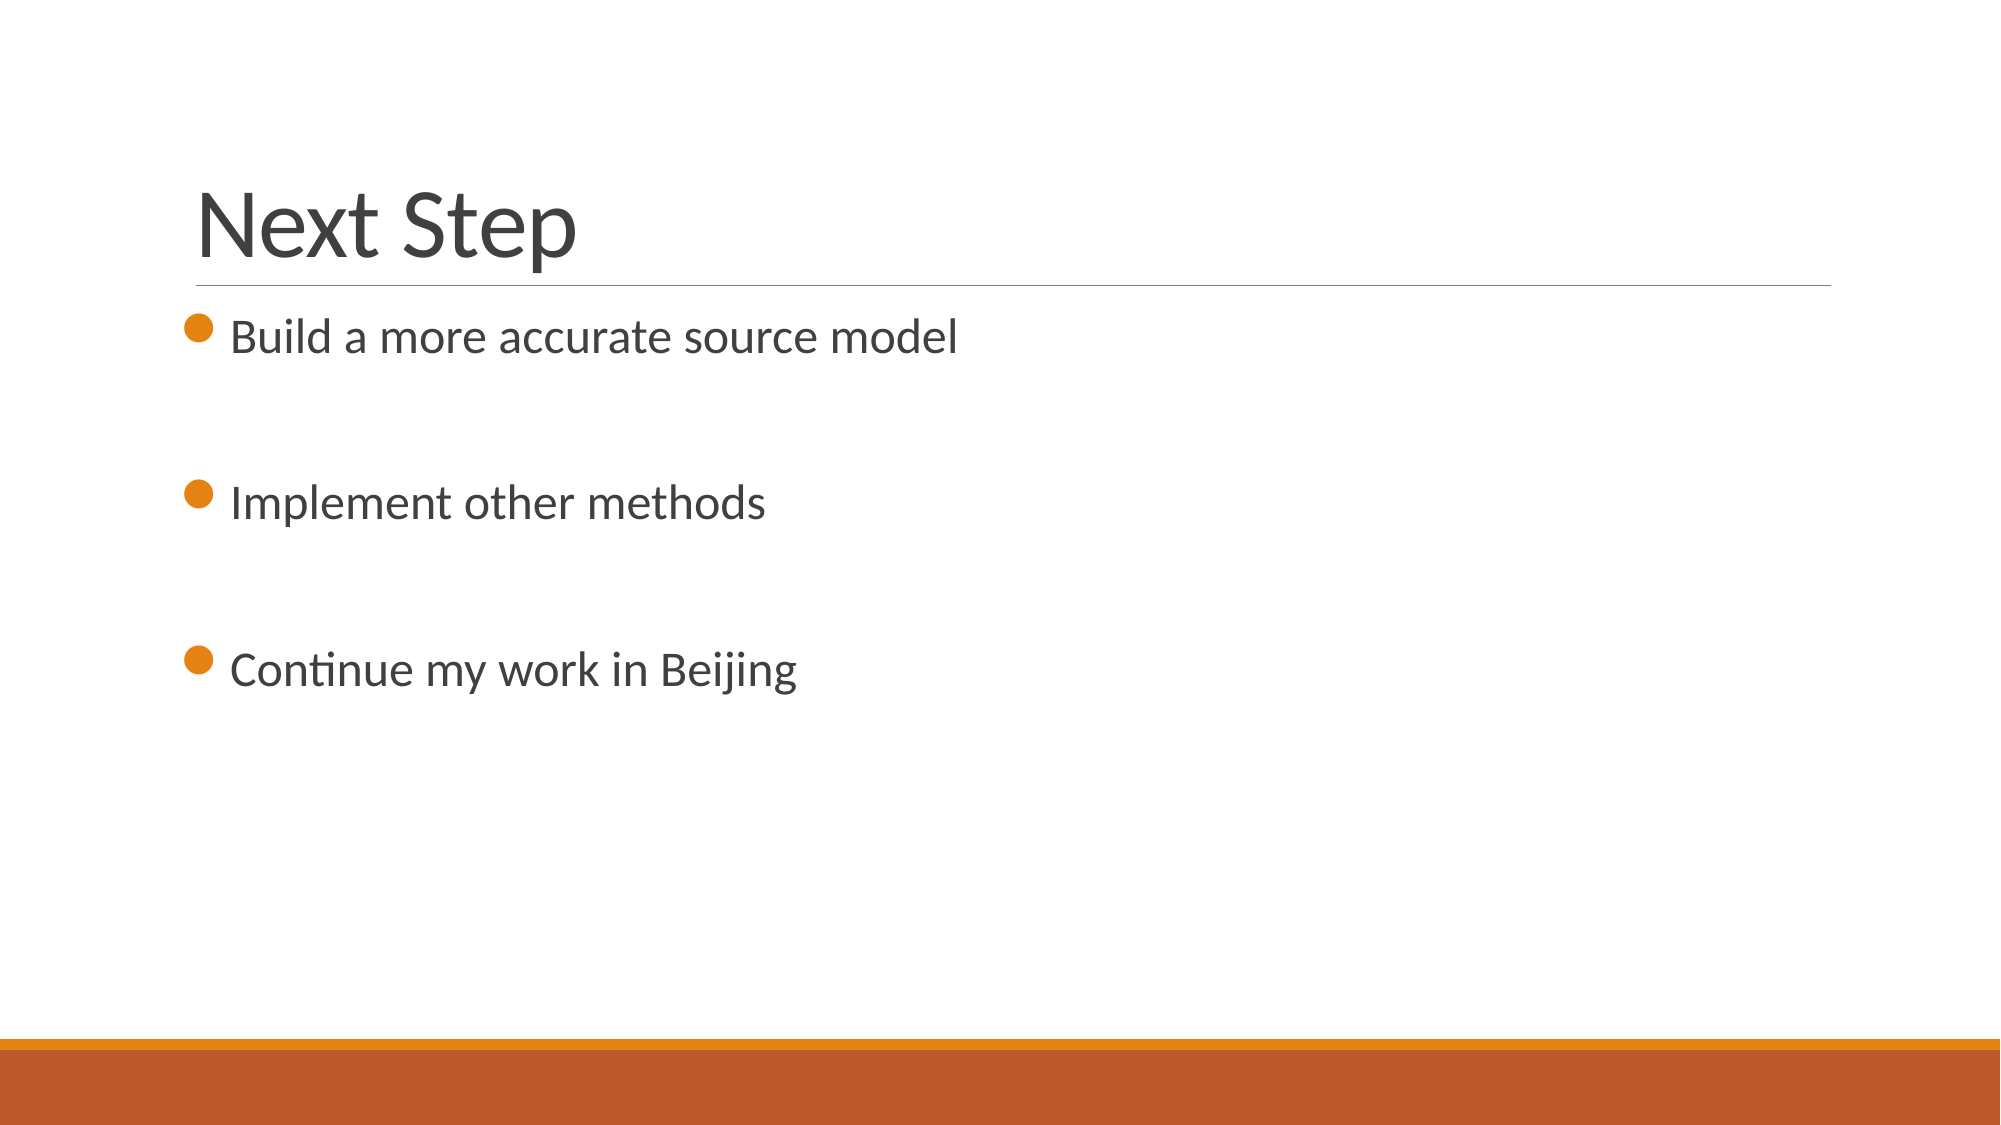

# Next Step
Build a more accurate source model

Implement other methods

Continue my work in Beijing